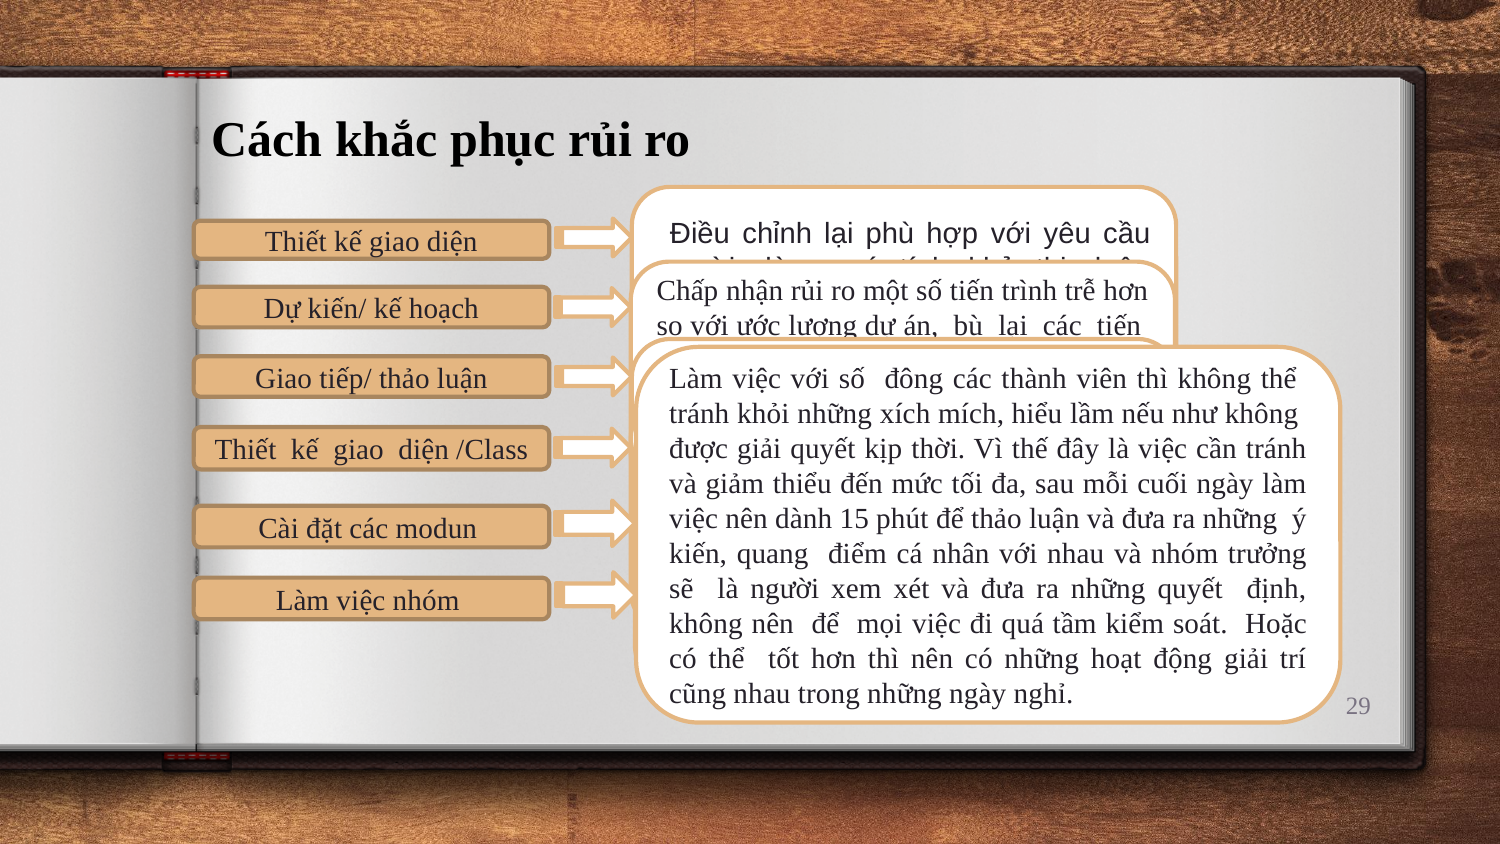

Cách khắc phục rủi ro
 Điều chỉnh lại phù hợp với yêu cầu người dùng, có tính khả thi, luôn tham khảo hỏi ý kiến, bám sát với yêu cầu  và kết  hợp hài hòa giữa giao diện và chức năng.

Thiết kế giao diện
Chấp nhận rủi ro một số tiến trình trễ hơn so với ước lượng dự án,  bù  lại  các  tiến  trình  khác  phải  sớm  hơn,  không  gặp  lỗi.  Đồng  thời  dự  đoán  được những rủi ro gây  ra làm chậm trễ  tiến  độ, cùng nhau  bàn luận ra tìm ra  cách giải quyết.

Dự kiến/ kế hoạch
Vì dịch bệnh Covid 19 nên sự giao tiếp hạn chế một số chức năng, giao diện thiết kế  chưa đúng hay nhầm lẫn. Khắc phục bằng cách giao tiếp qua gmail, google meet.

Làm việc với số  đông các thành viên thì không thể  tránh khỏi những xích mích, hiểu lầm nếu như không  được giải quyết kịp thời. Vì thế đây là việc cần tránh và giảm thiểu đến mức tối đa, sau mỗi cuối ngày làm việc nên dành 15 phút để thảo luận và đưa ra những  ý kiến, quang  điểm cá nhân với nhau và nhóm trưởng sẽ  là người xem xét và đưa ra những quyết  định, không nên  để  mọi việc đi quá tầm kiểm soát.  Hoặc có thể  tốt hơn thì nên có những hoạt động giải trí cũng nhau trong những ngày nghỉ.

Giao tiếp/ thảo luận
Áp lực làm các công việc hoàn thành sớm để kịp tiến trình hay làm nhiều công việc song song dễ  gây ra lỗi. Khắc phục bằng
cách chia sẻ  công việc với những người làm đã làm xong công việc đề  ra, hỗ  trợ
lẫn nhau.

 Kiến  thức còn nhiều lỗ  hỏng là  điều khả  hiển nhiên  đối với  chúng ta, thì  đối với rủi ro này  các thành viên trong nhóm nên có những trao đổi tích cực hơn, những thành viên khó khăn trong việc cài đặt modun này có thể tham khảo các  thành viên khác. Với việc  tất các  thành viên  điều không thể  giải quyết được vấn đề đấy thì nên tìm đáp án trên những diễn đàn trên Internet.

Thiết  kế  giao  diện /Class
Cài đặt các modun
Làm việc nhóm
29